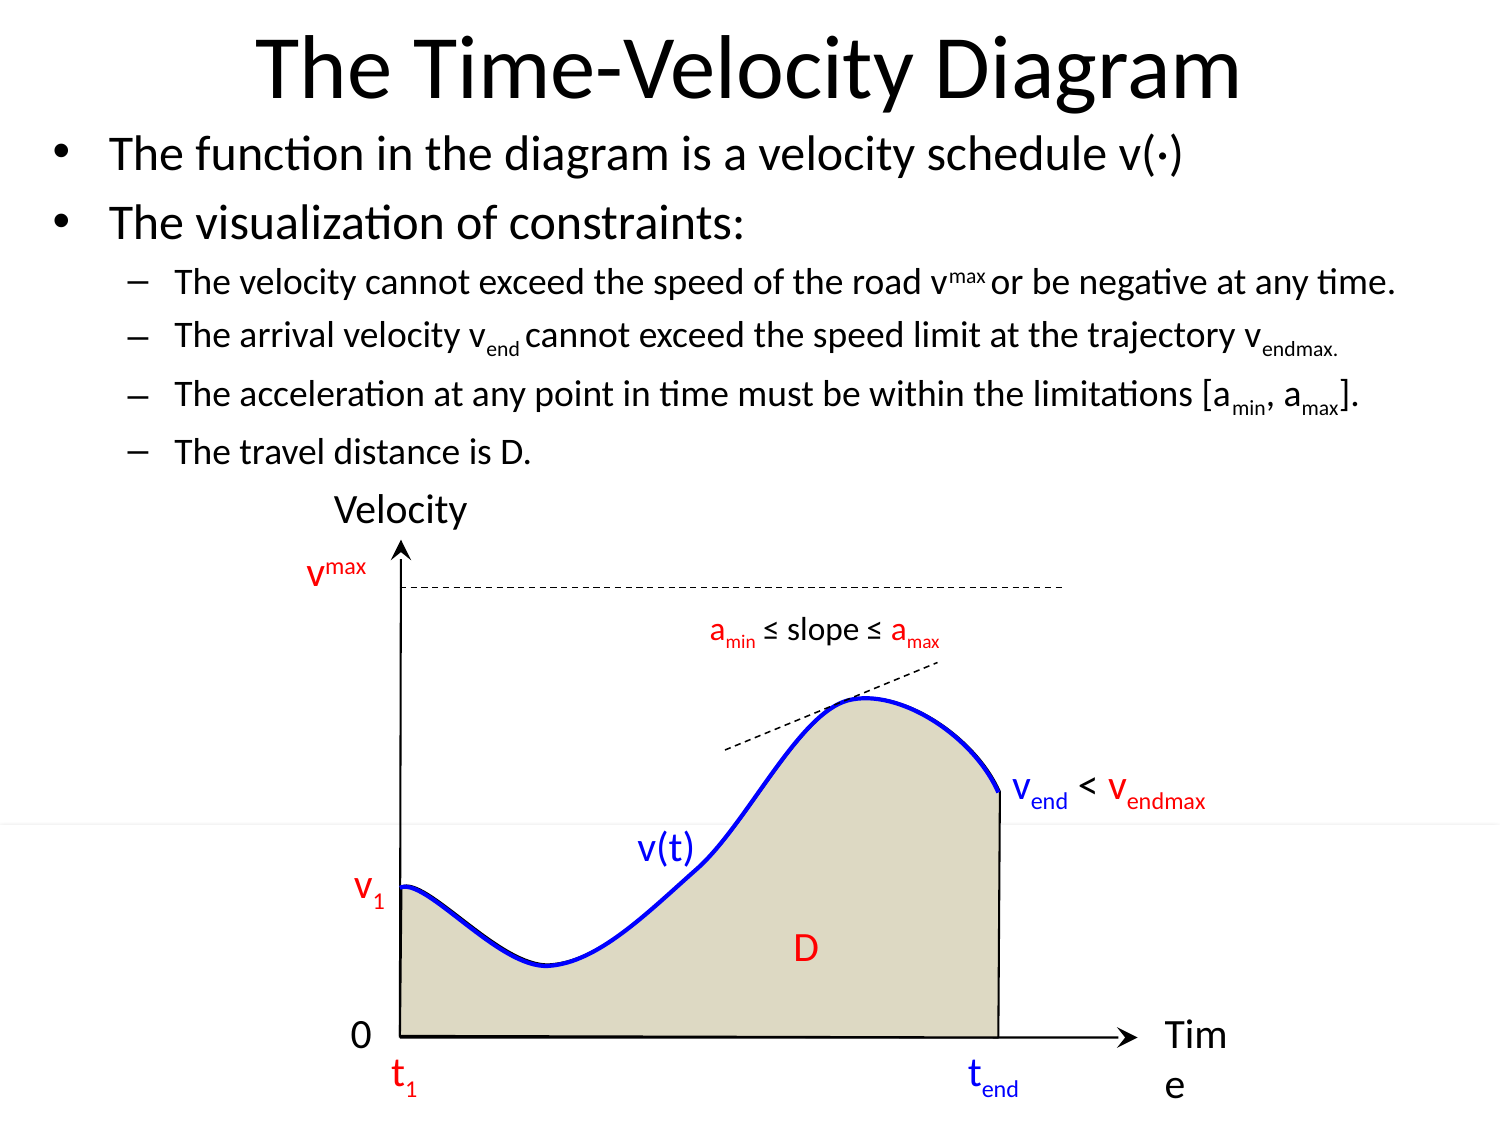

# The Time-Velocity Diagram
The function in the diagram is a velocity schedule v(·)
The visualization of constraints:
The velocity cannot exceed the speed of the road vmax or be negative at any time.
The arrival velocity vend cannot exceed the speed limit at the trajectory vendmax.
The acceleration at any point in time must be within the limitations [amin, amax].
The travel distance is D.

Velocity
vmax
amin ≤ slope ≤ amax

vend < vendmax
v(t)

v1
D
0
Time
t1
tend